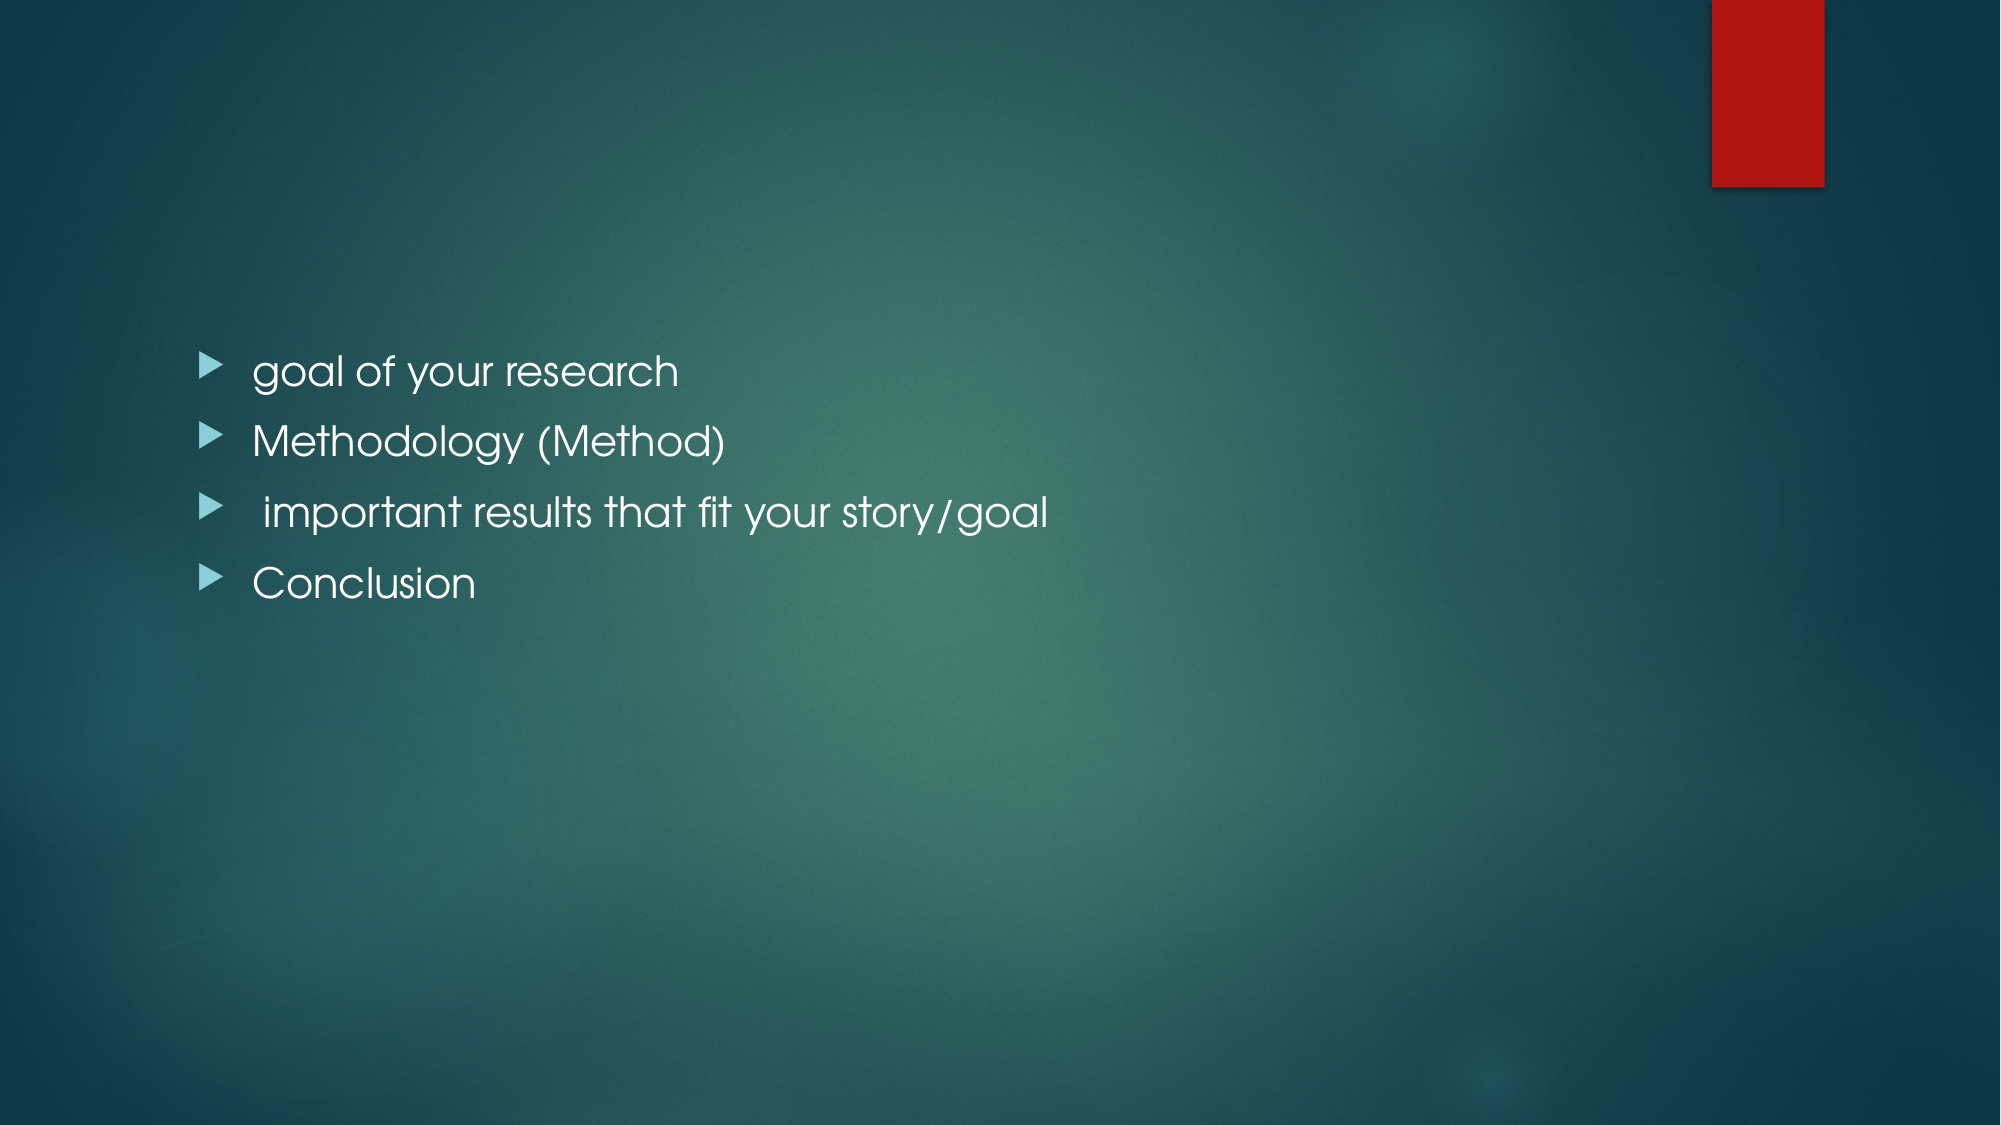

#
goal of your research
Methodology (Method)
 important results that fit your story/goal
Conclusion